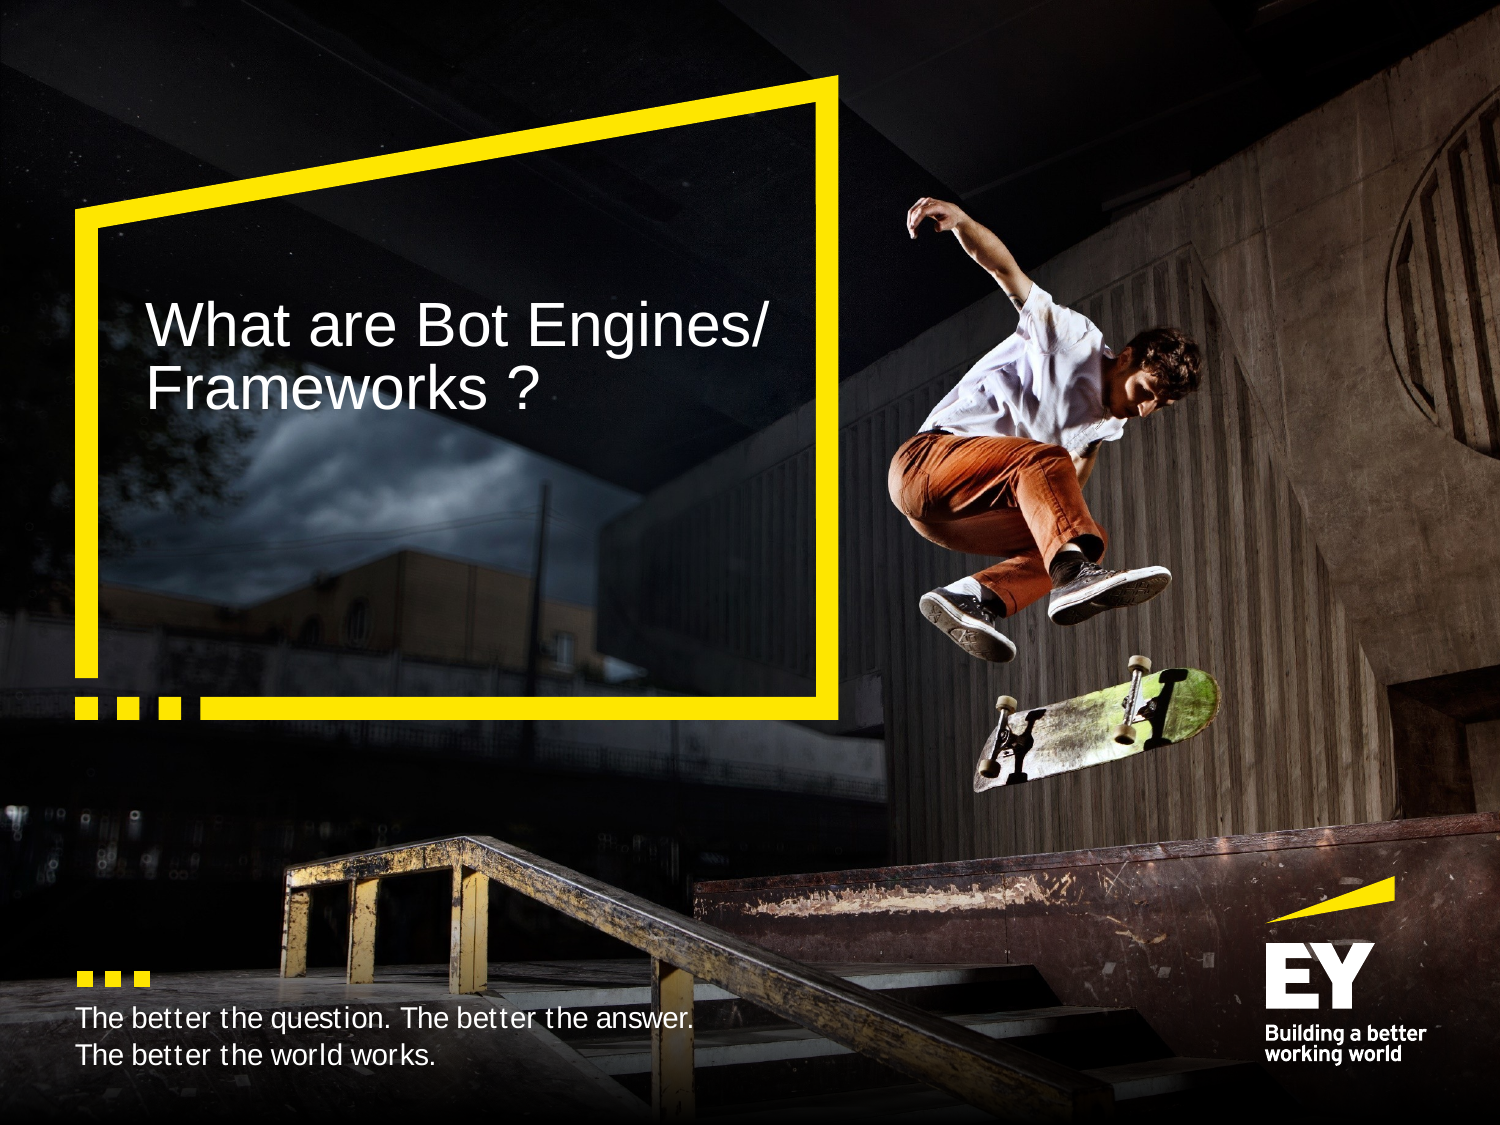

# What are Bot Engines/ Frameworks ?